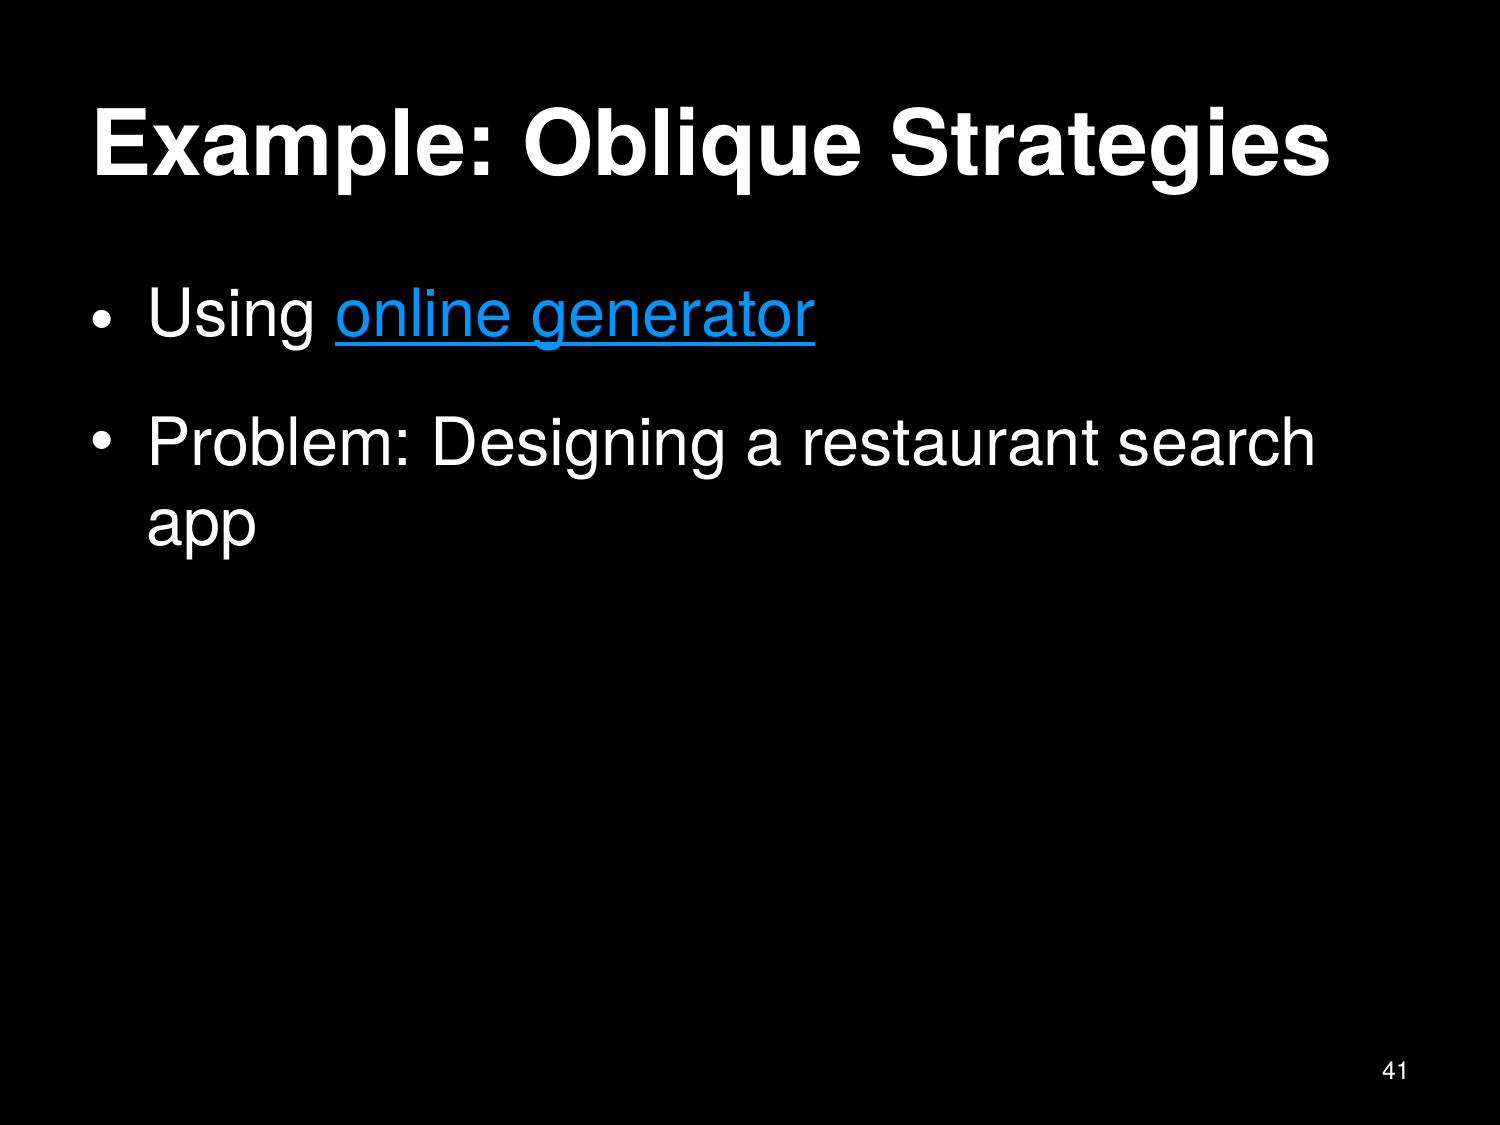

# Example: Oblique Strategies
Using online generator
Problem: Designing a restaurant search app
41